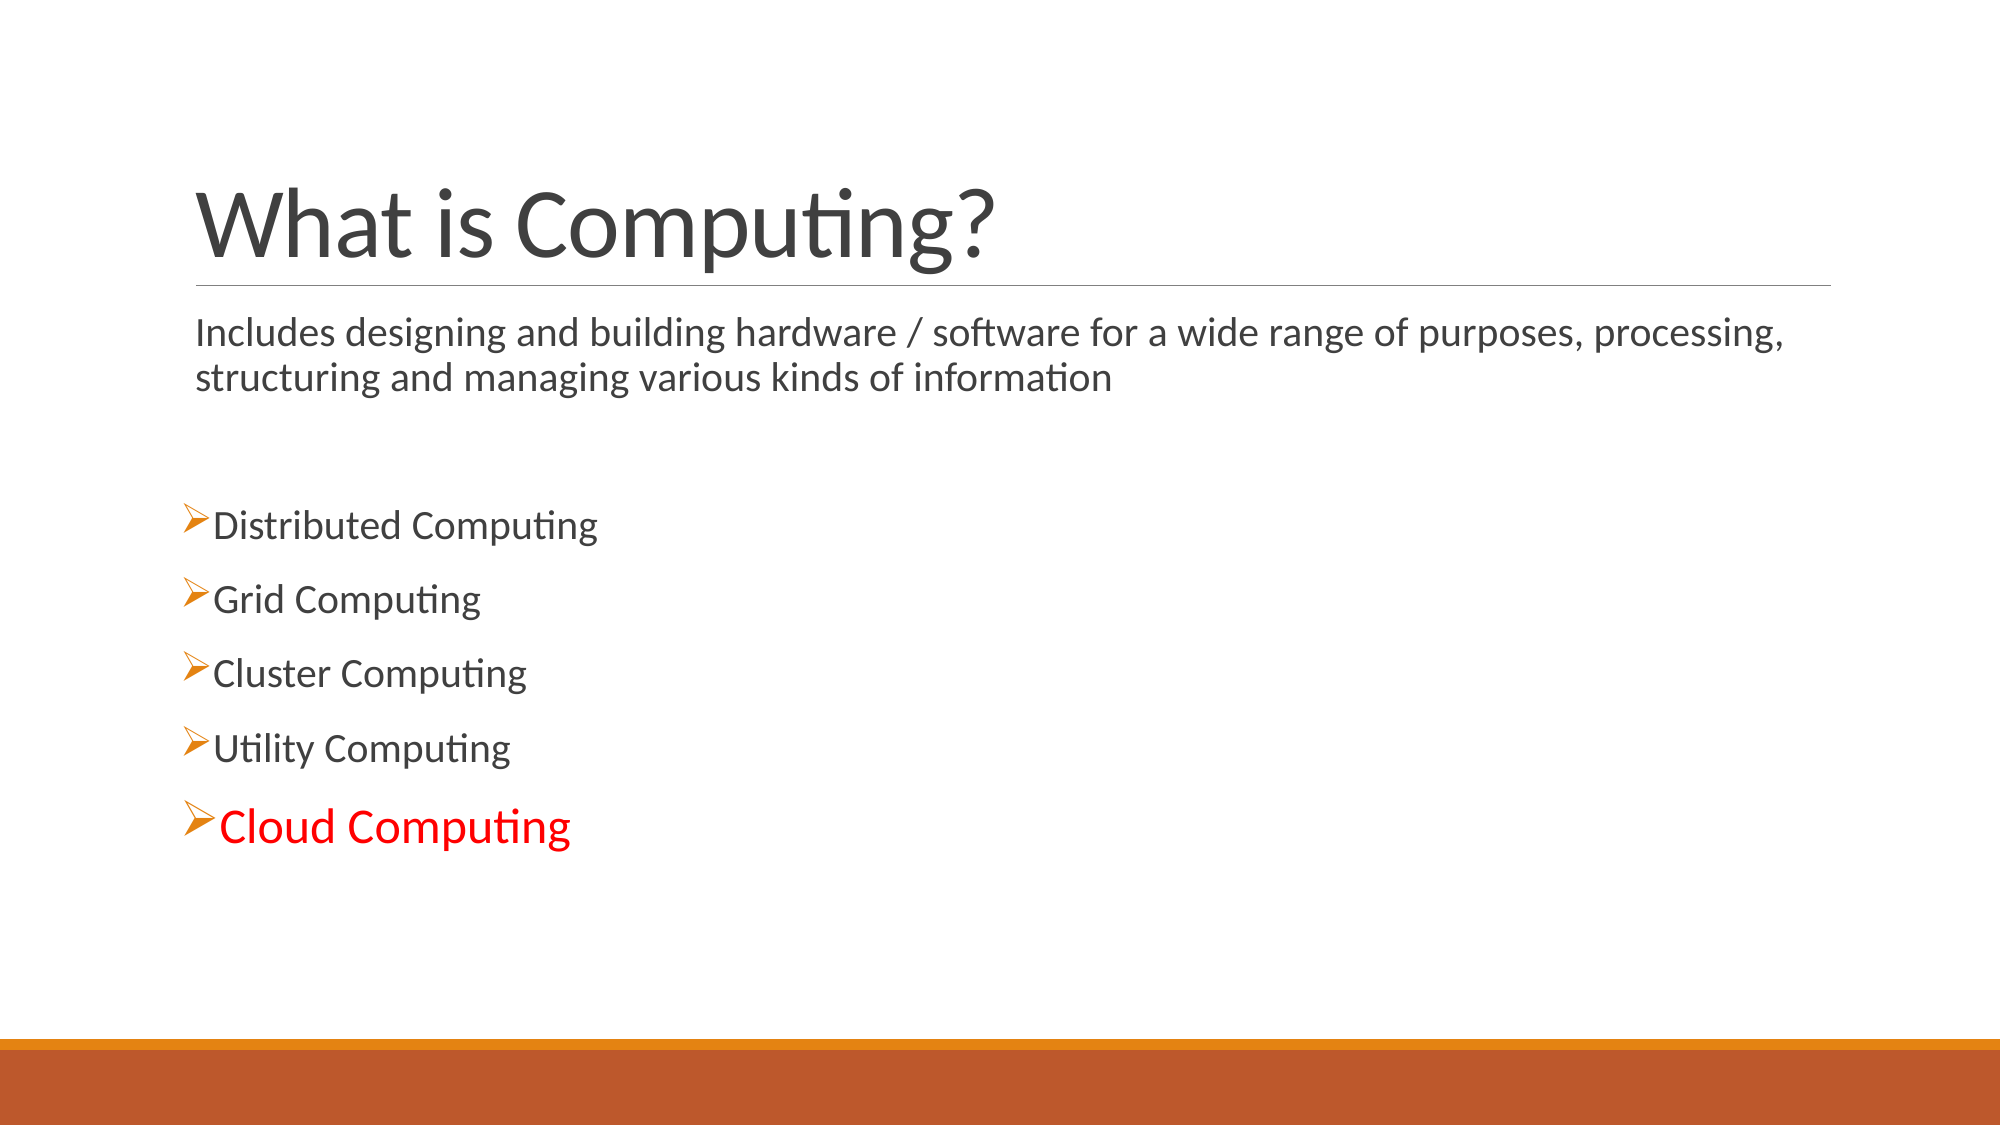

# What is Computing?
Includes designing and building hardware / software for a wide range of purposes, processing, structuring and managing various kinds of information

Distributed Computing
Grid Computing
Cluster Computing
Utility Computing
Cloud Computing